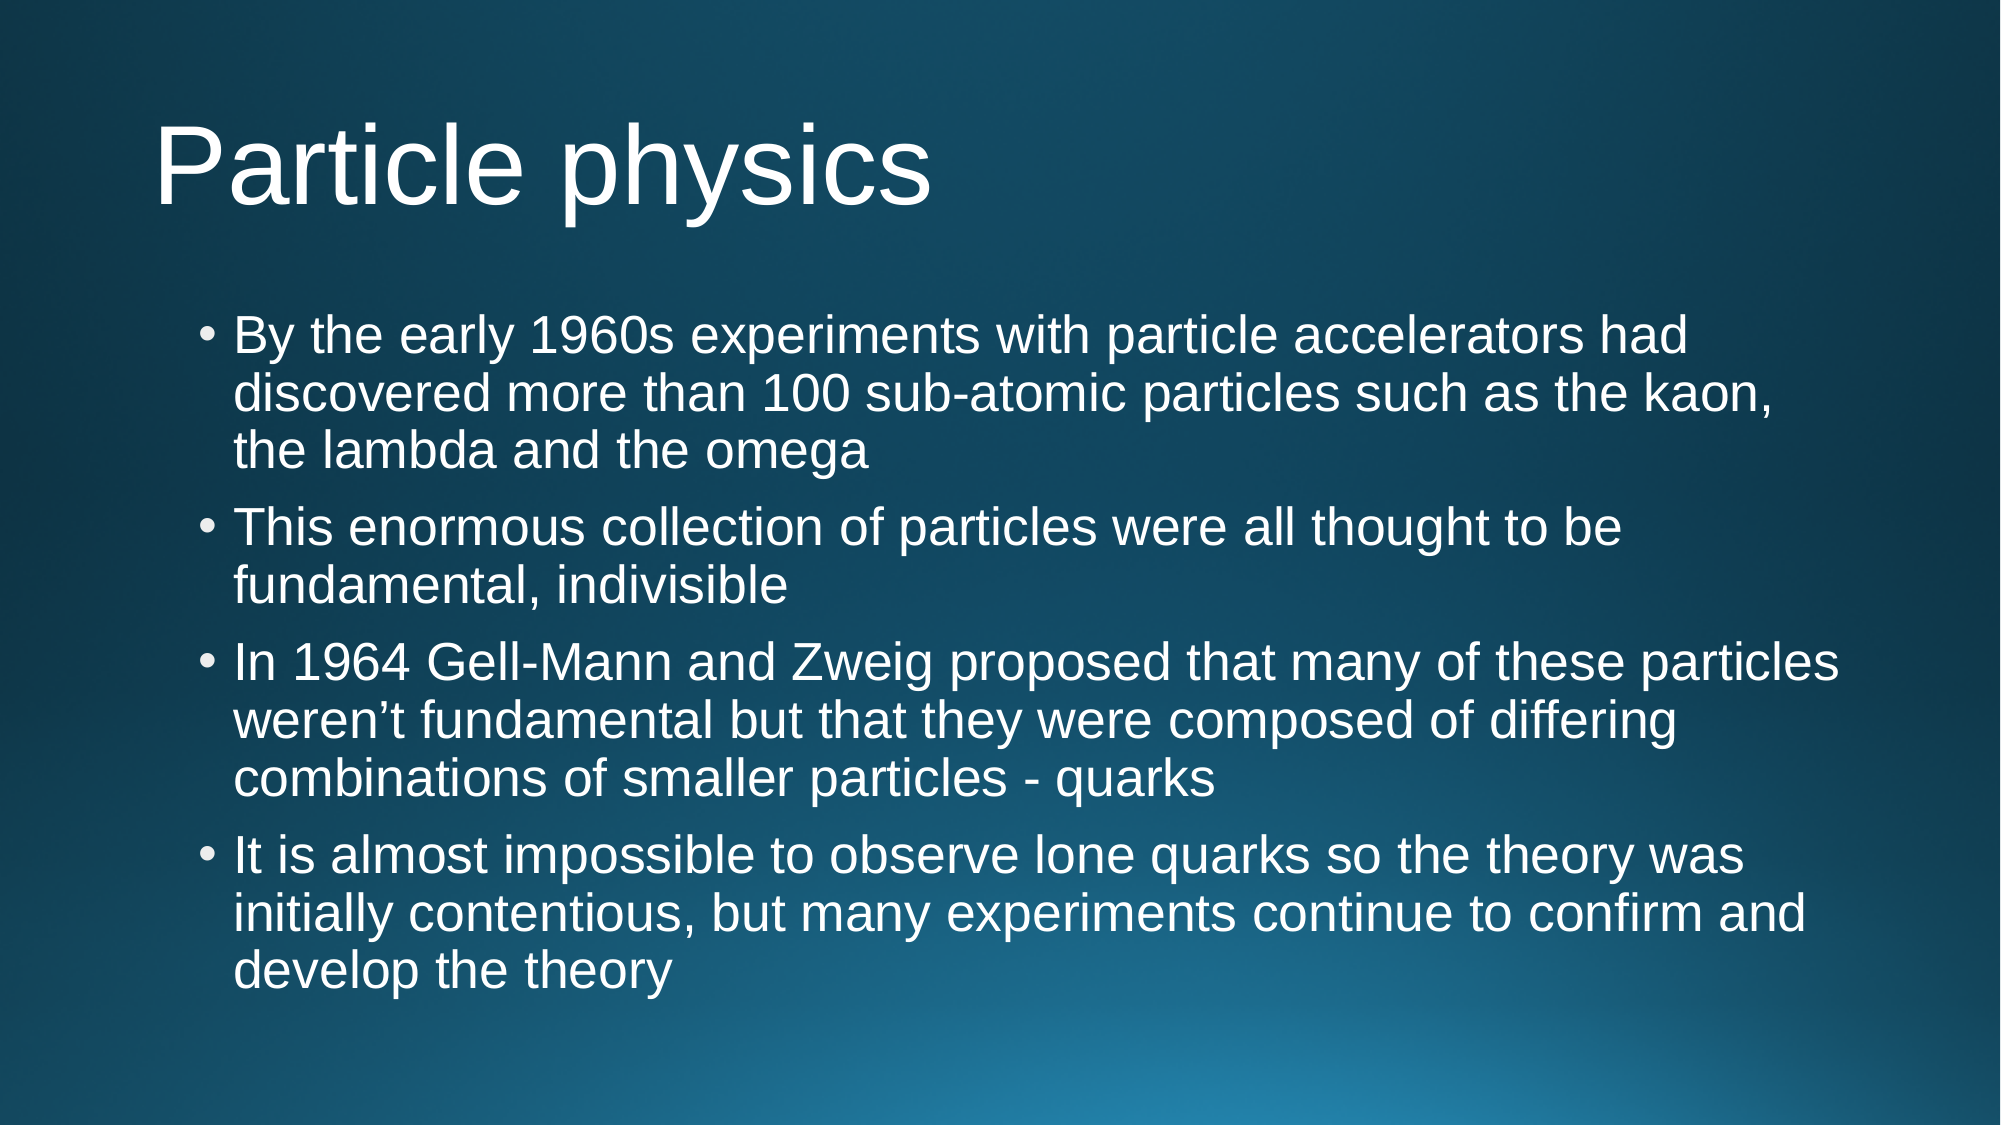

# Particle physics
By the early 1960s experiments with particle accelerators had discovered more than 100 sub-atomic particles such as the kaon, the lambda and the omega
This enormous collection of particles were all thought to be fundamental, indivisible
In 1964 Gell-Mann and Zweig proposed that many of these particles weren’t fundamental but that they were composed of differing combinations of smaller particles - quarks
It is almost impossible to observe lone quarks so the theory was initially contentious, but many experiments continue to confirm and develop the theory